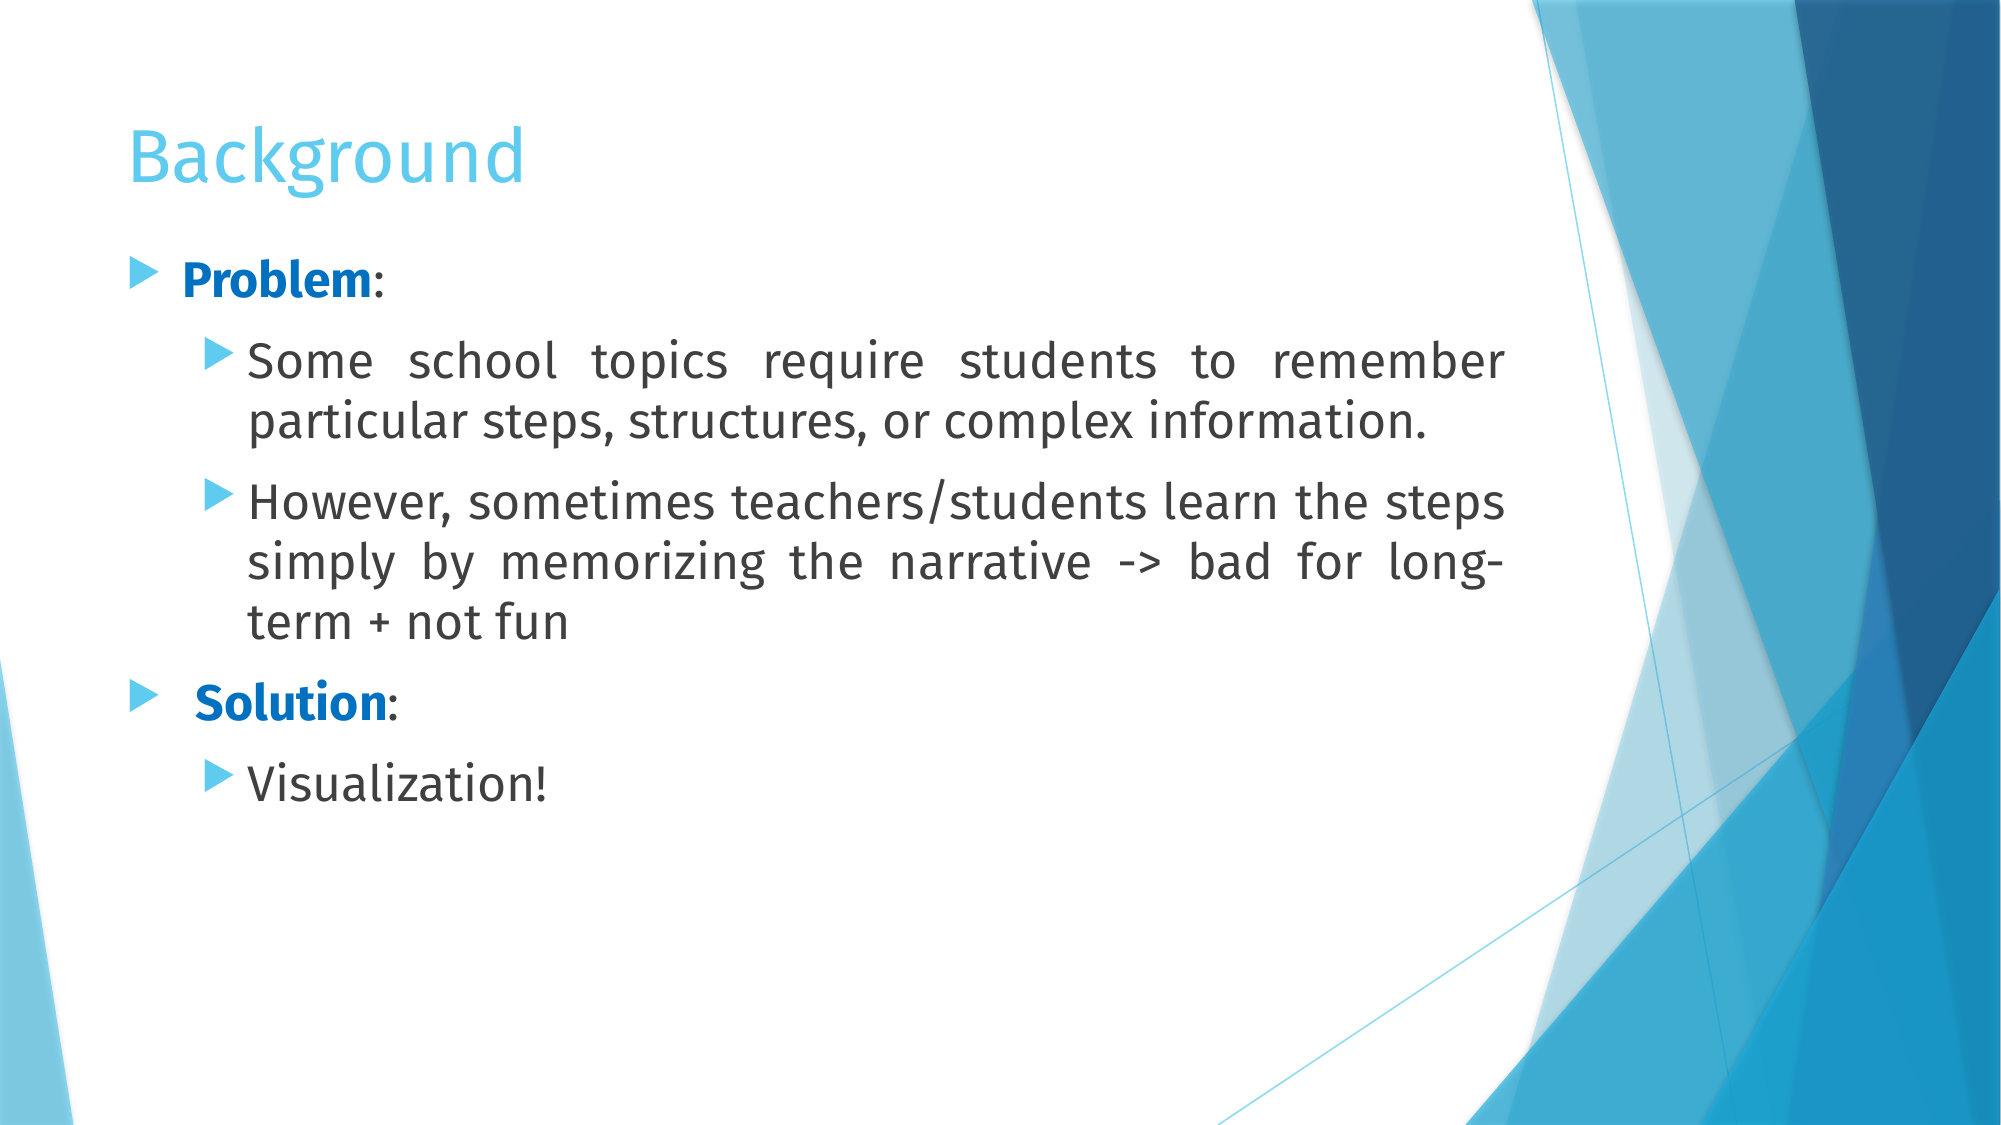

# Background
Problem:
Some school topics require students to remember particular steps, structures, or complex information.
However, sometimes teachers/students learn the steps simply by memorizing the narrative -> bad for long-term + not fun
 Solution:
Visualization!